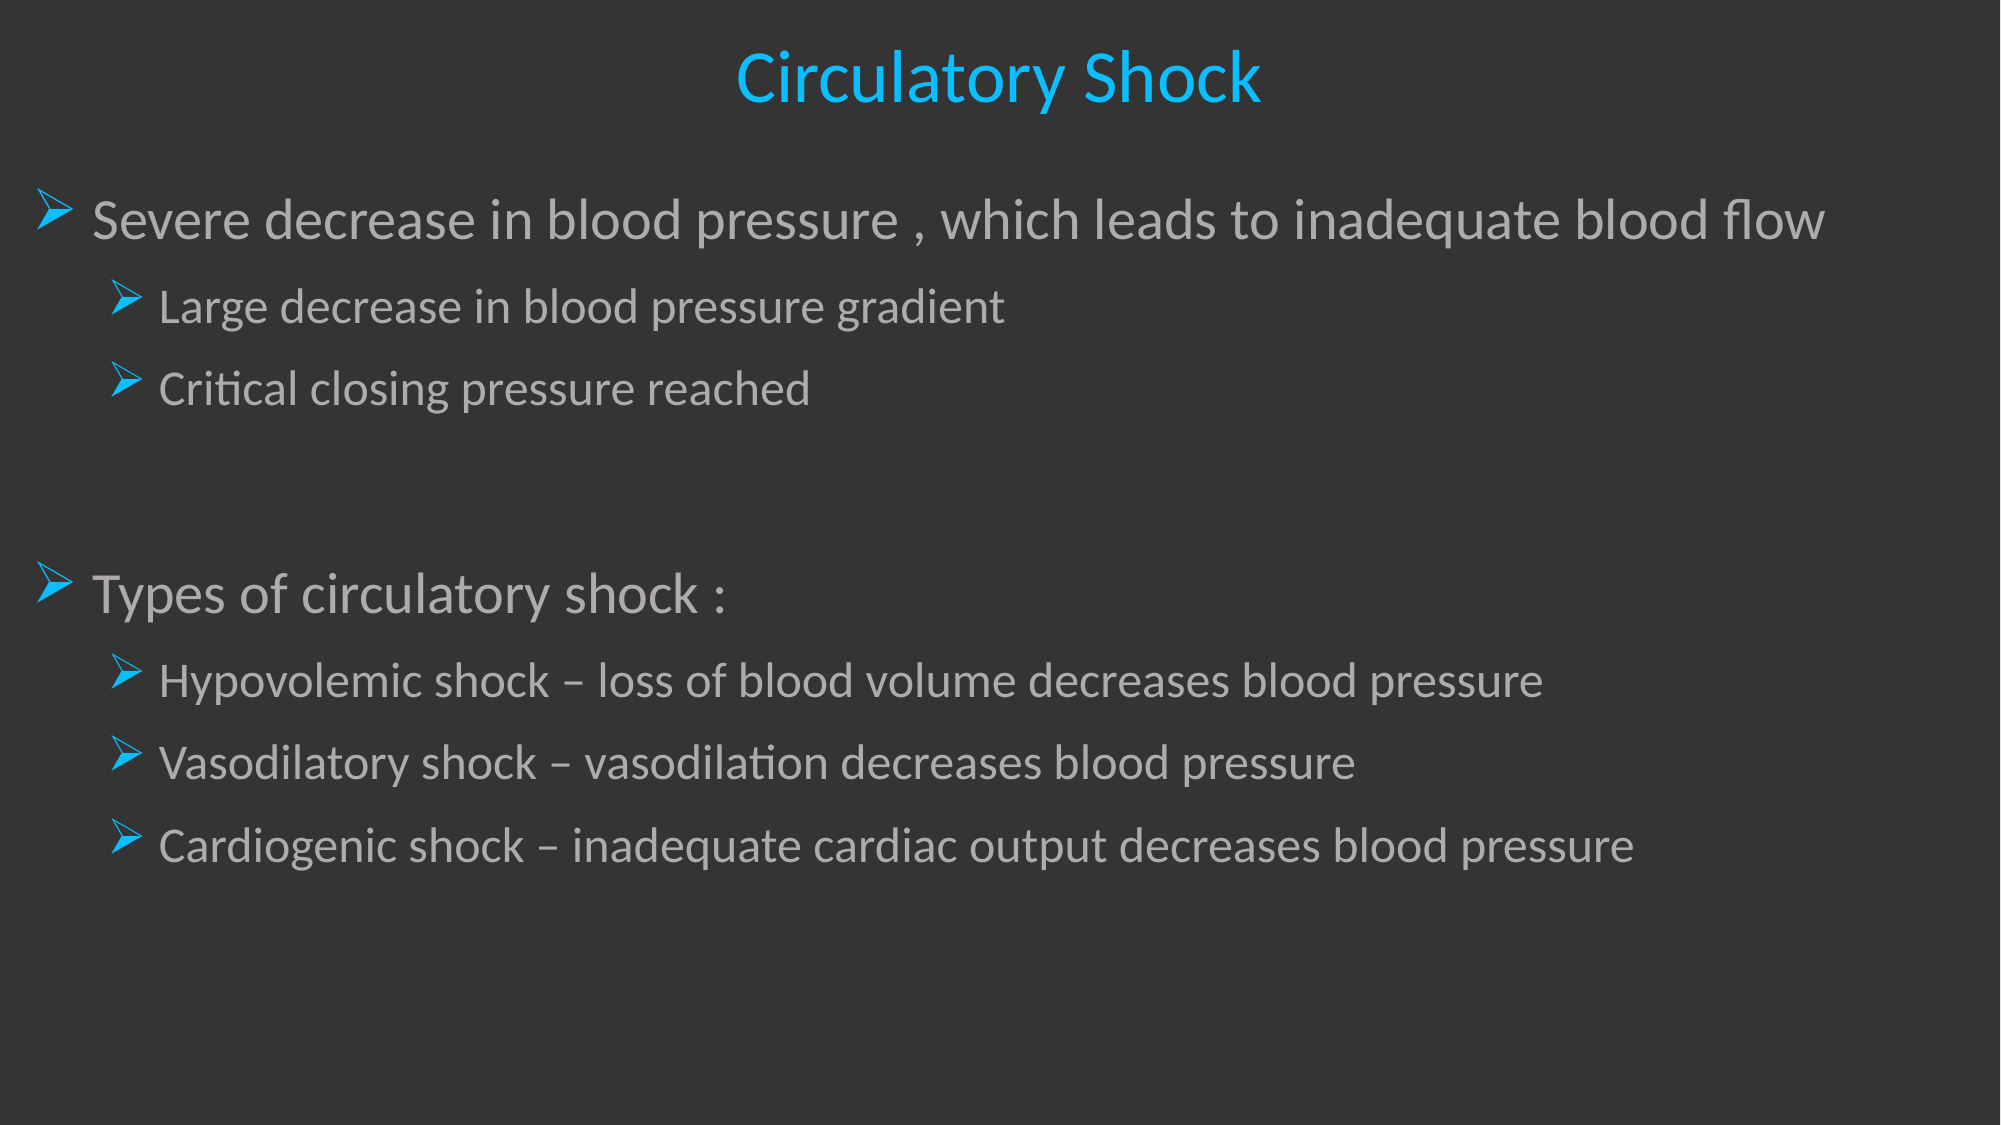

# Circulatory Shock
 Severe decrease in blood pressure , which leads to inadequate blood flow
 Large decrease in blood pressure gradient
 Critical closing pressure reached

 Types of circulatory shock :
 Hypovolemic shock – loss of blood volume decreases blood pressure
 Vasodilatory shock – vasodilation decreases blood pressure
 Cardiogenic shock – inadequate cardiac output decreases blood pressure